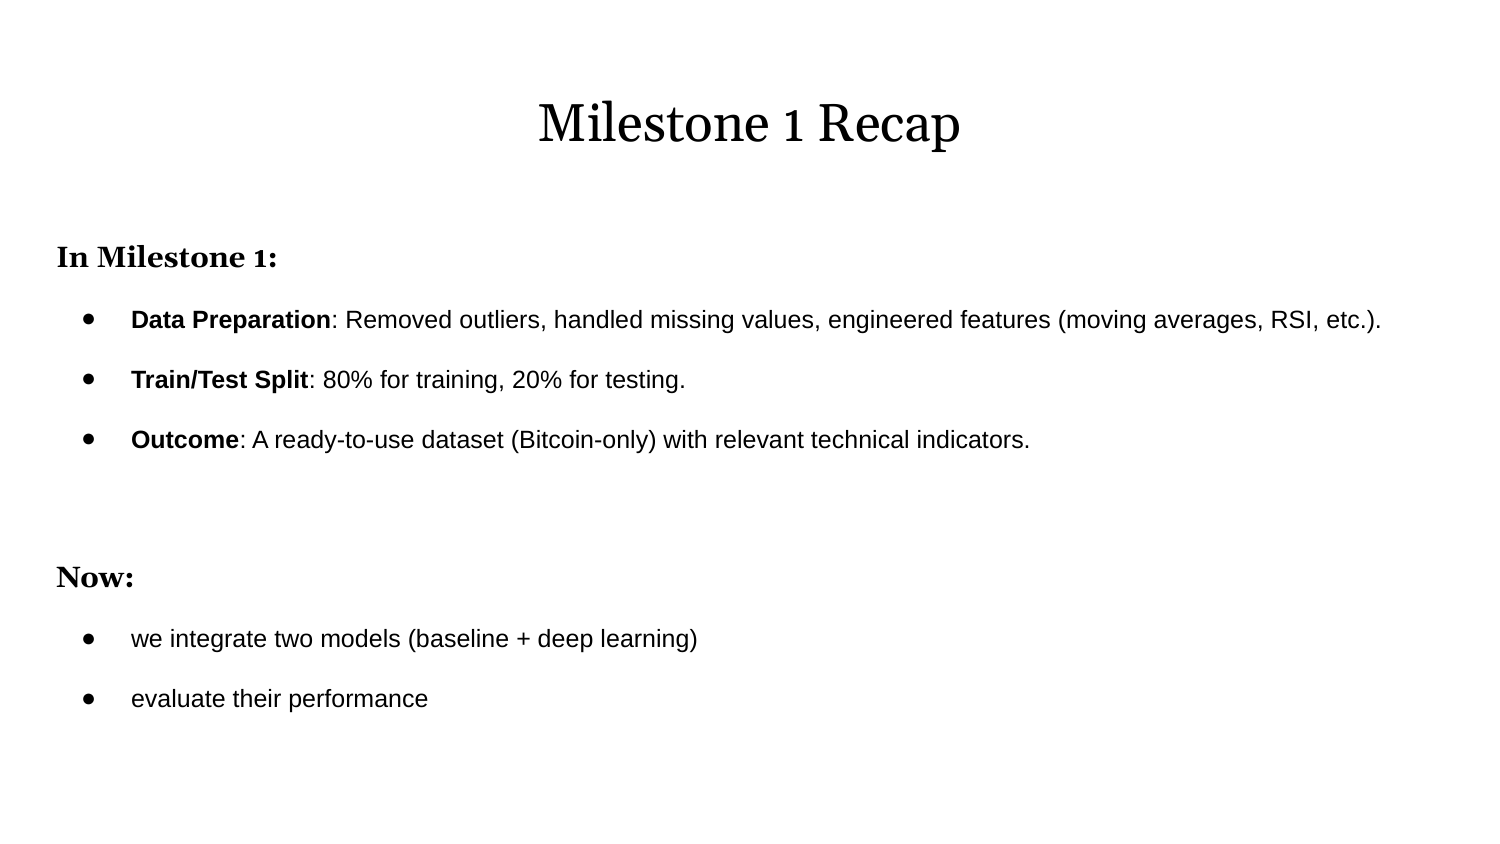

# Milestone 1 Recap

In Milestone 1:
Data Preparation: Removed outliers, handled missing values, engineered features (moving averages, RSI, etc.).
Train/Test Split: 80% for training, 20% for testing.
Outcome: A ready-to-use dataset (Bitcoin-only) with relevant technical indicators.

Now:
we integrate two models (baseline + deep learning)
evaluate their performance